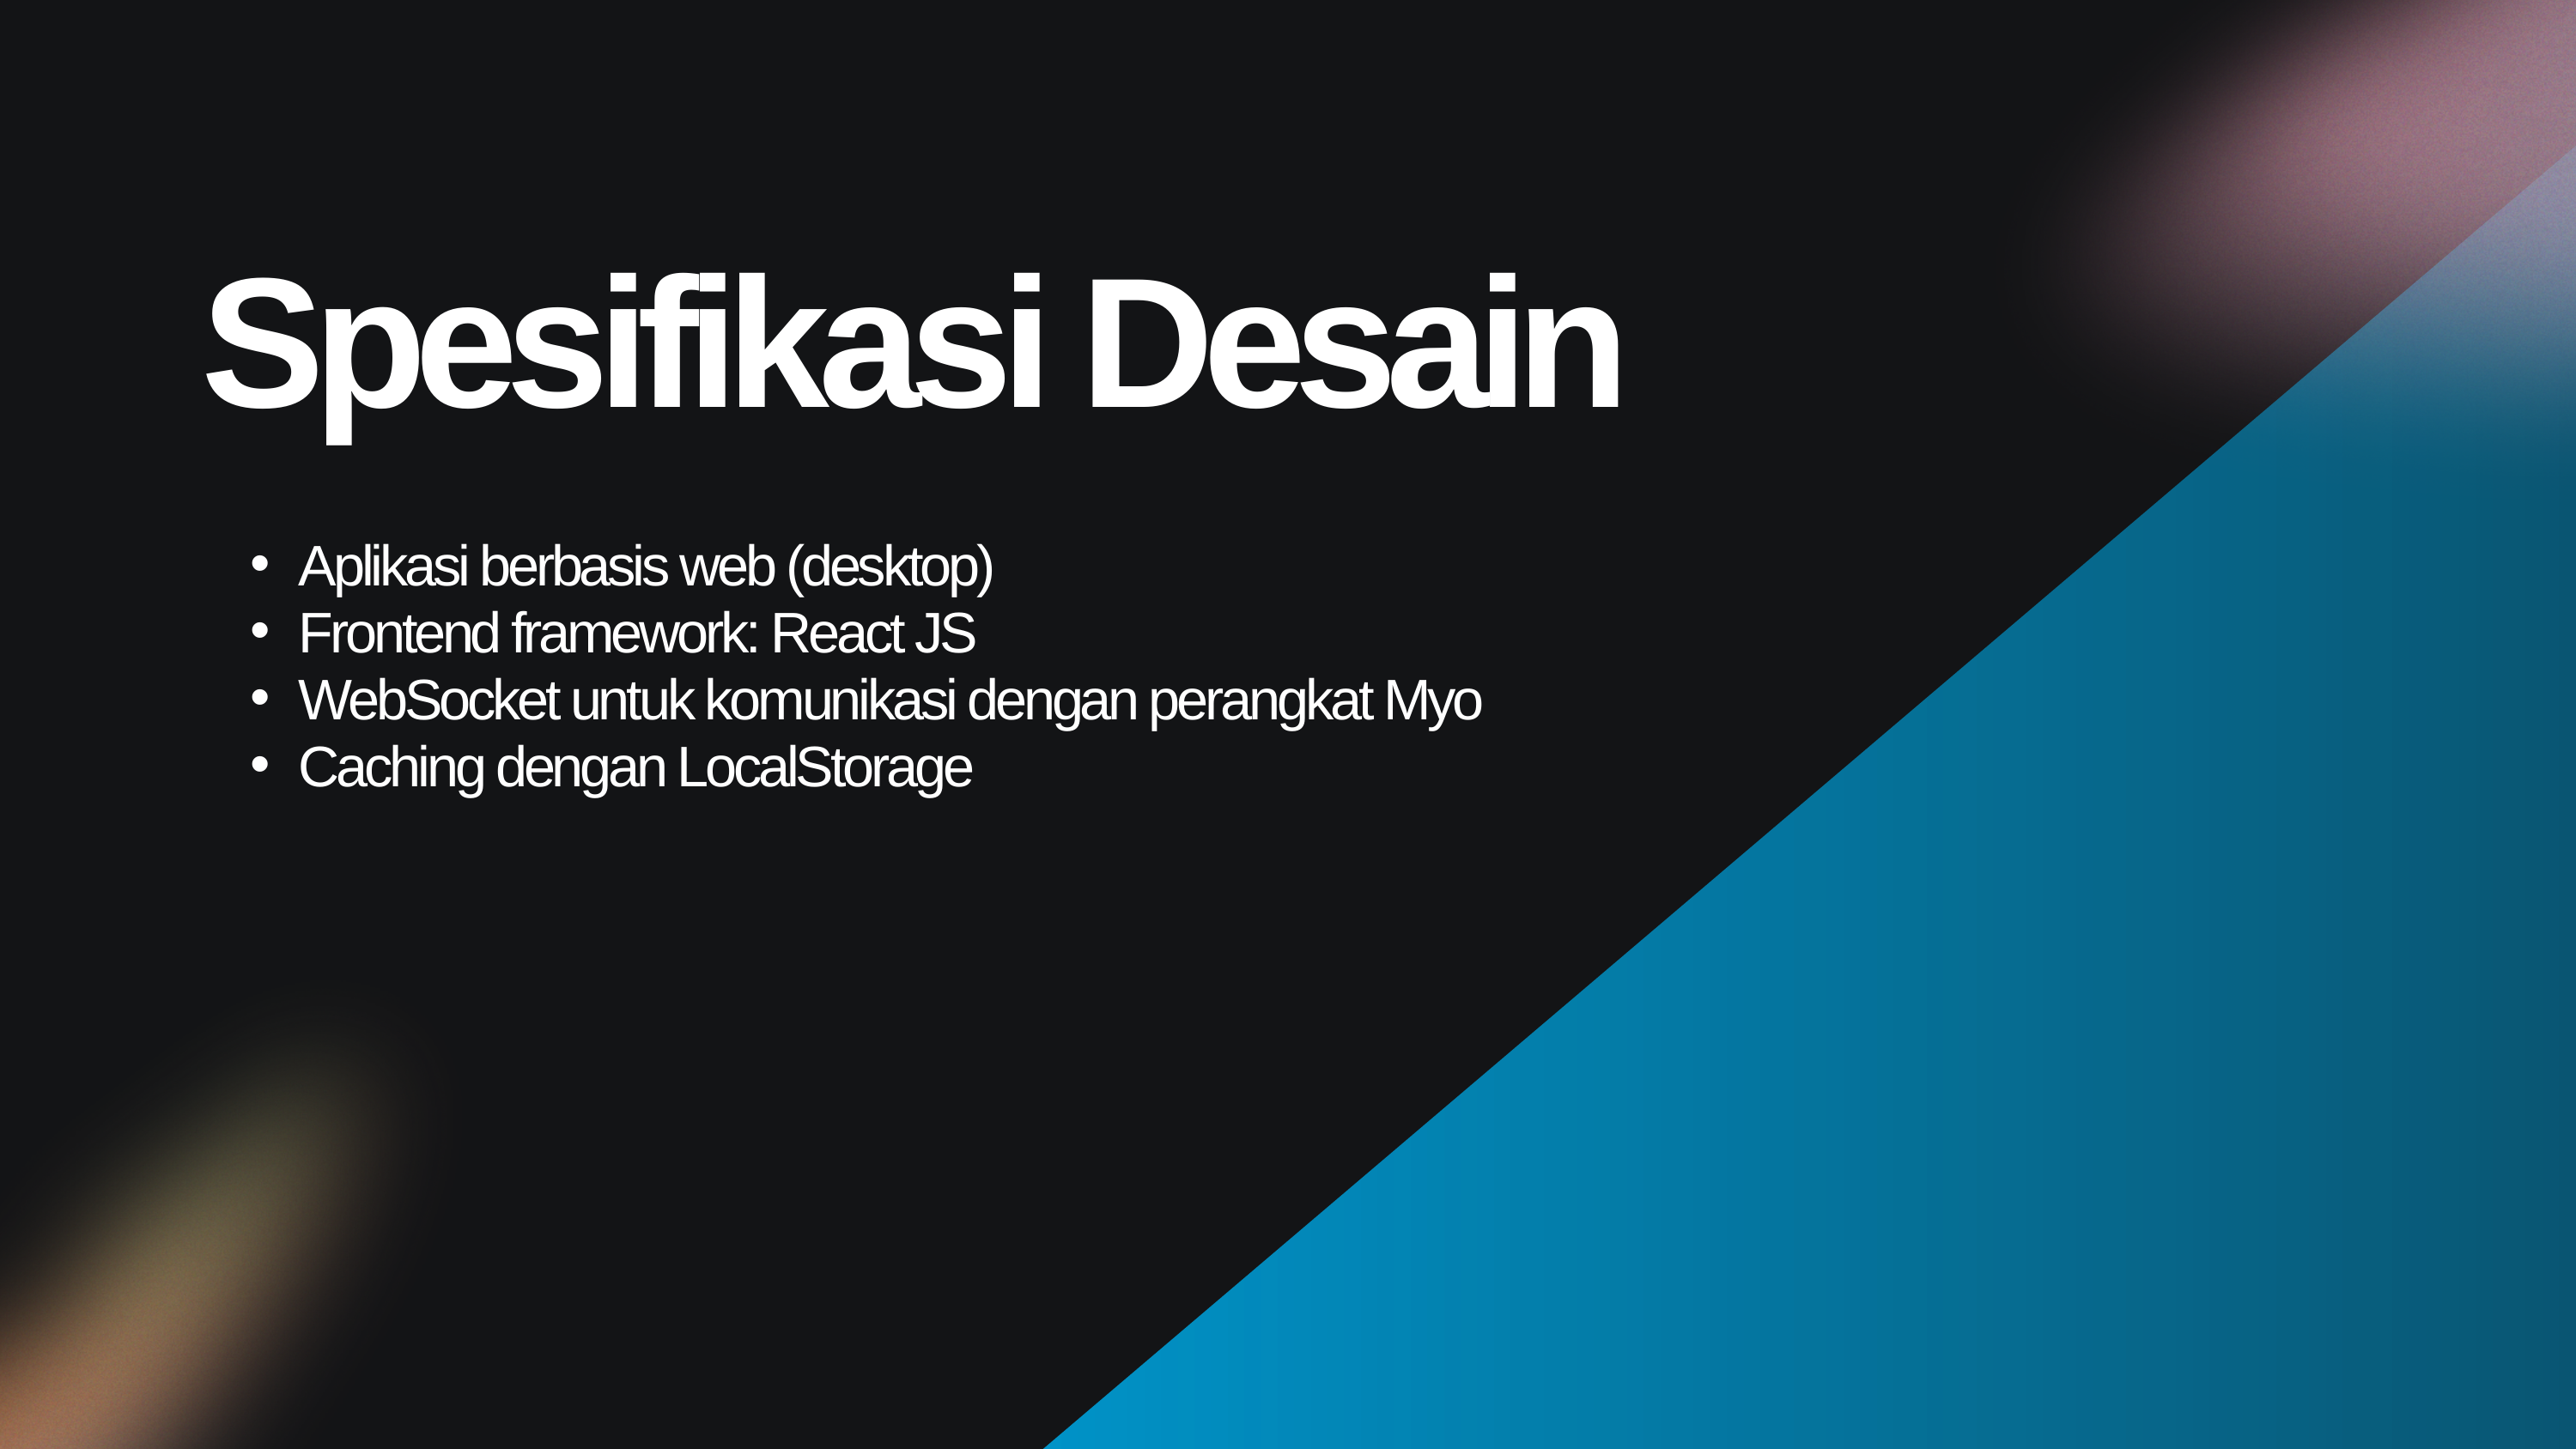

Spesifikasi Desain

Aplikasi berbasis web (desktop)
Frontend framework: React JS
WebSocket untuk komunikasi dengan perangkat Myo
Caching dengan LocalStorage